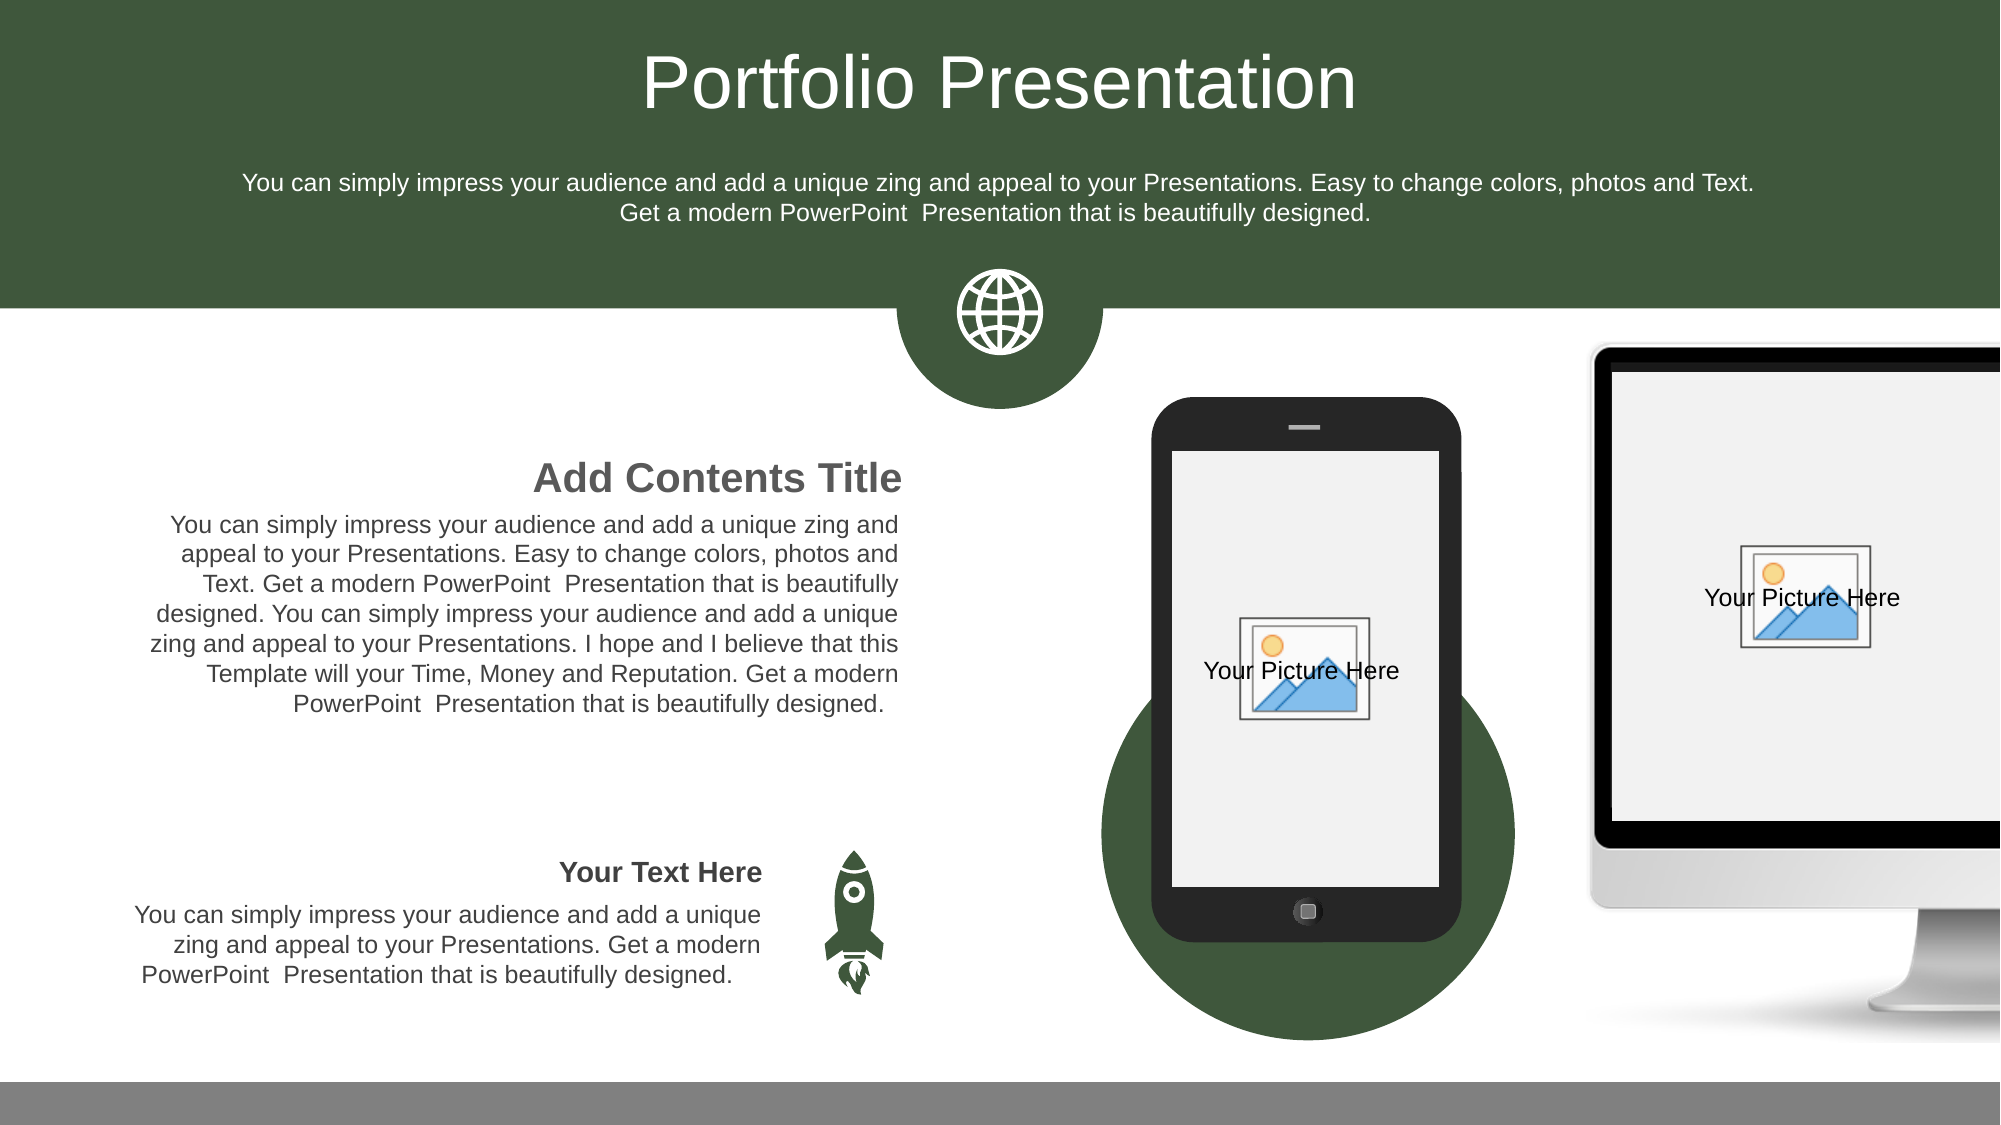

# Portfolio Presentation
You can simply impress your audience and add a unique zing and appeal to your Presentations. Easy to change colors, photos and Text. Get a modern PowerPoint  Presentation that is beautifully designed.

Add Contents Title
You can simply impress your audience and add a unique zing and appeal to your Presentations. Easy to change colors, photos and Text. Get a modern PowerPoint  Presentation that is beautifully designed. You can simply impress your audience and add a unique zing and appeal to your Presentations. I hope and I believe that this Template will your Time, Money and Reputation. Get a modern PowerPoint  Presentation that is beautifully designed.

Your Text Here
You can simply impress your audience and add a unique zing and appeal to your Presentations. Get a modern PowerPoint  Presentation that is beautifully designed.